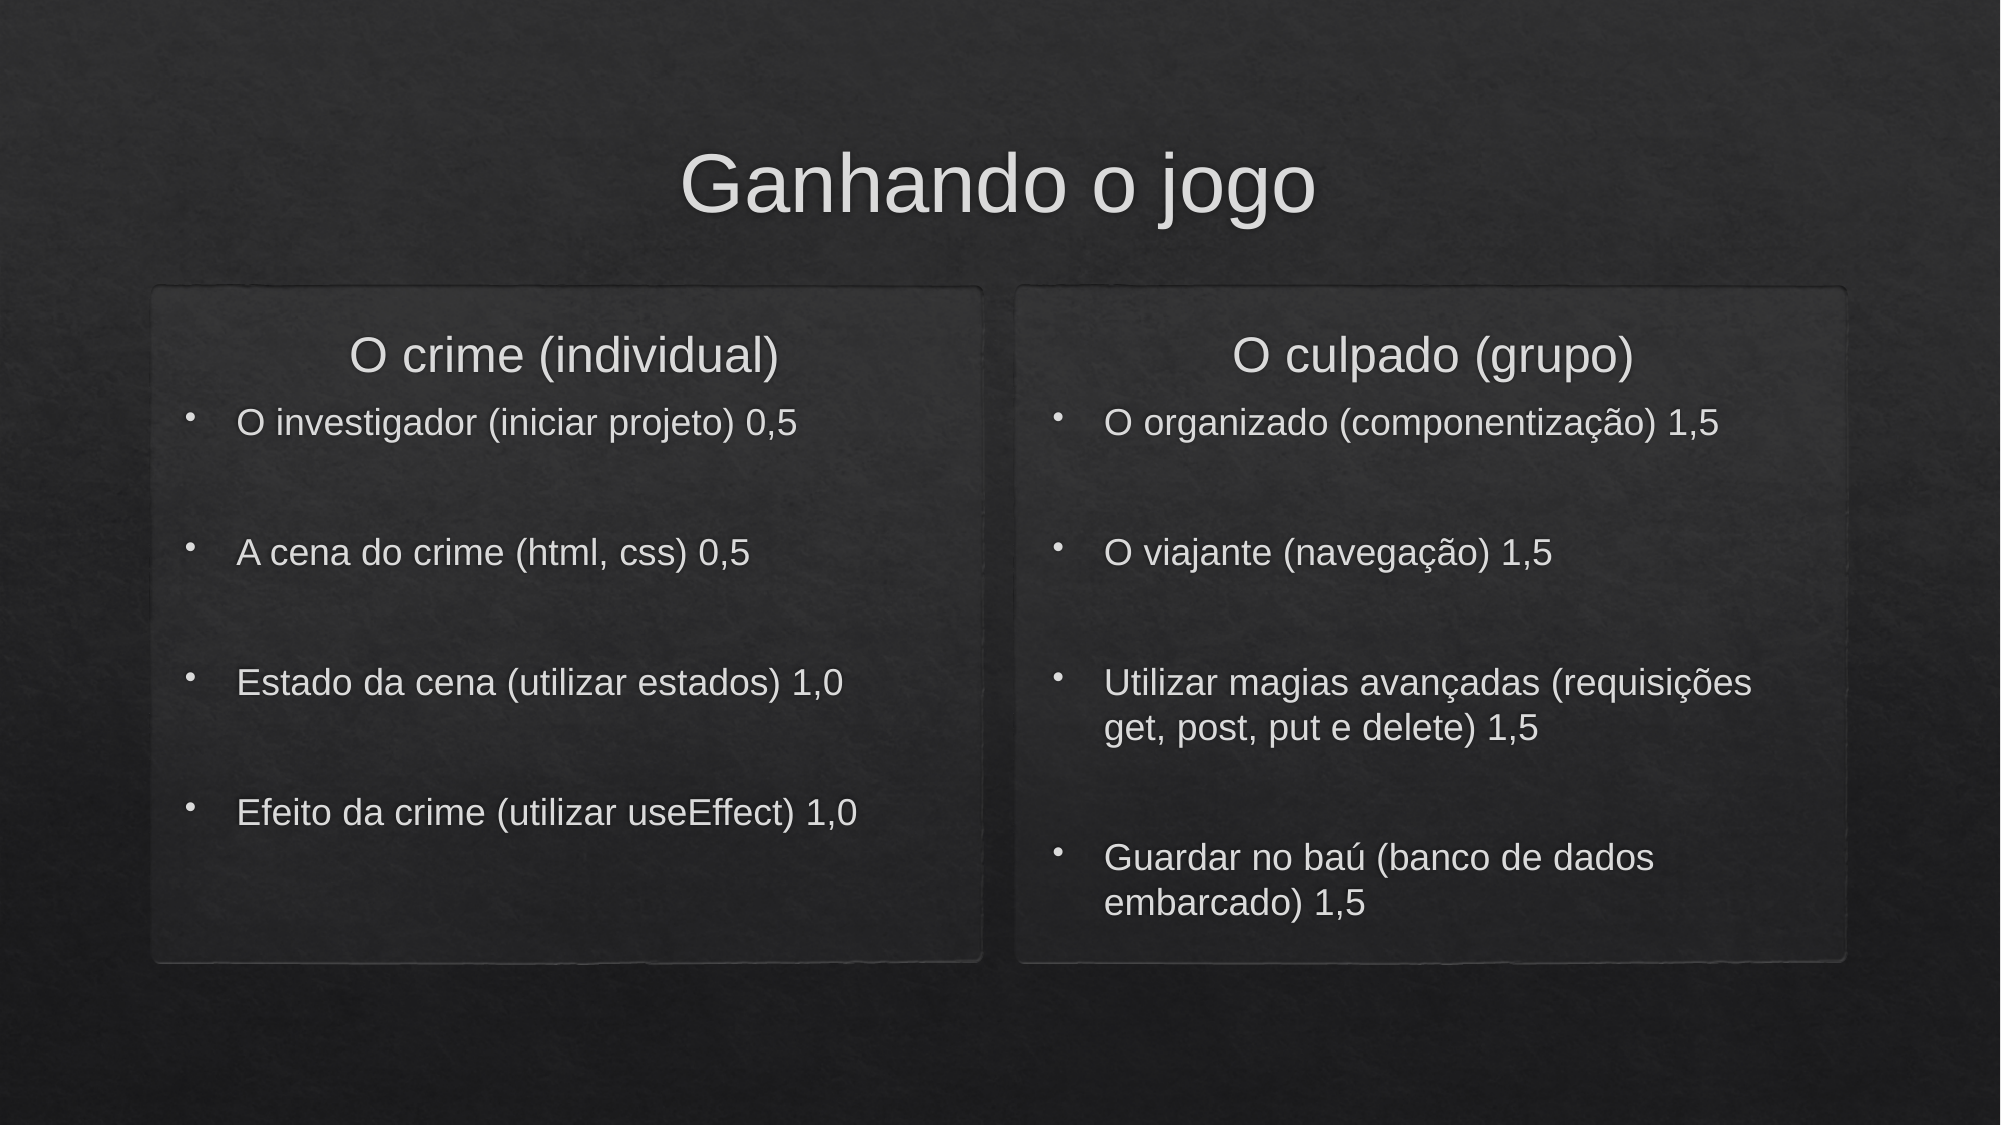

# Ganhando o jogo
O crime (individual)
O culpado (grupo)
O investigador (iniciar projeto) 0,5

A cena do crime (html, css) 0,5

Estado da cena (utilizar estados) 1,0

Efeito da crime (utilizar useEffect) 1,0

O organizado (componentização) 1,5

O viajante (navegação) 1,5

Utilizar magias avançadas (requisições get, post, put e delete) 1,5

Guardar no baú (banco de dados embarcado) 1,5